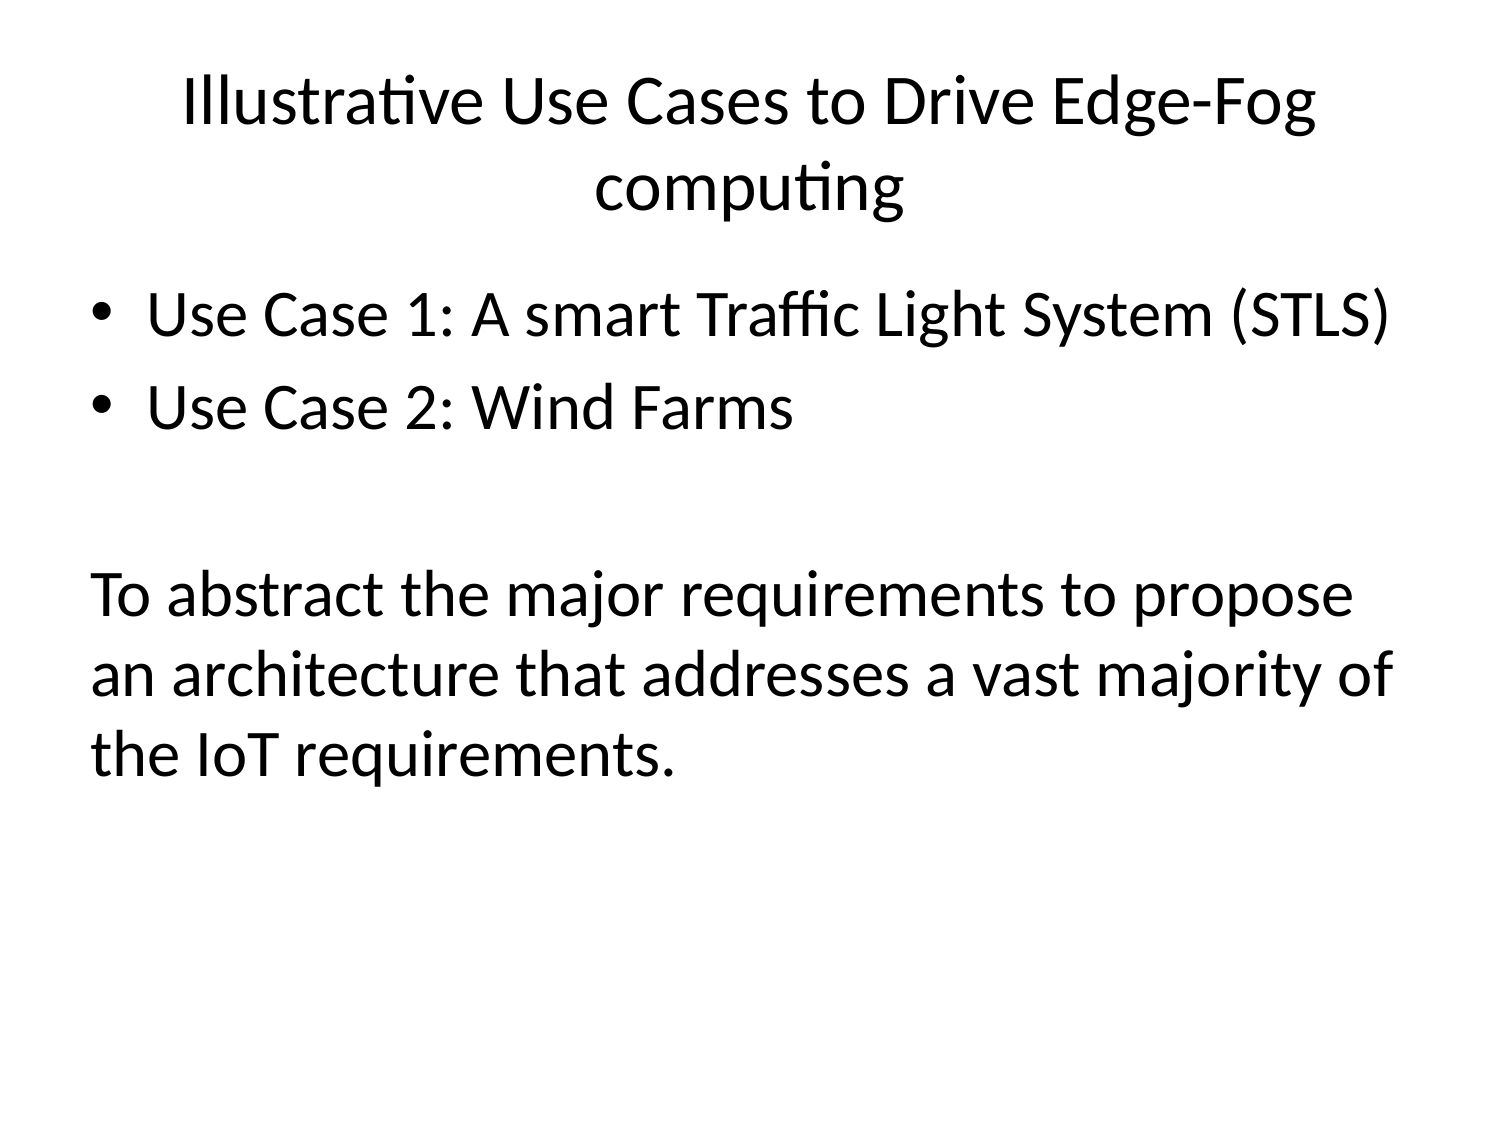

# Illustrative Use Cases to Drive Edge-Fog computing
Use Case 1: A smart Traffic Light System (STLS)
Use Case 2: Wind Farms

To abstract the major requirements to propose an architecture that addresses a vast majority of the IoT requirements.